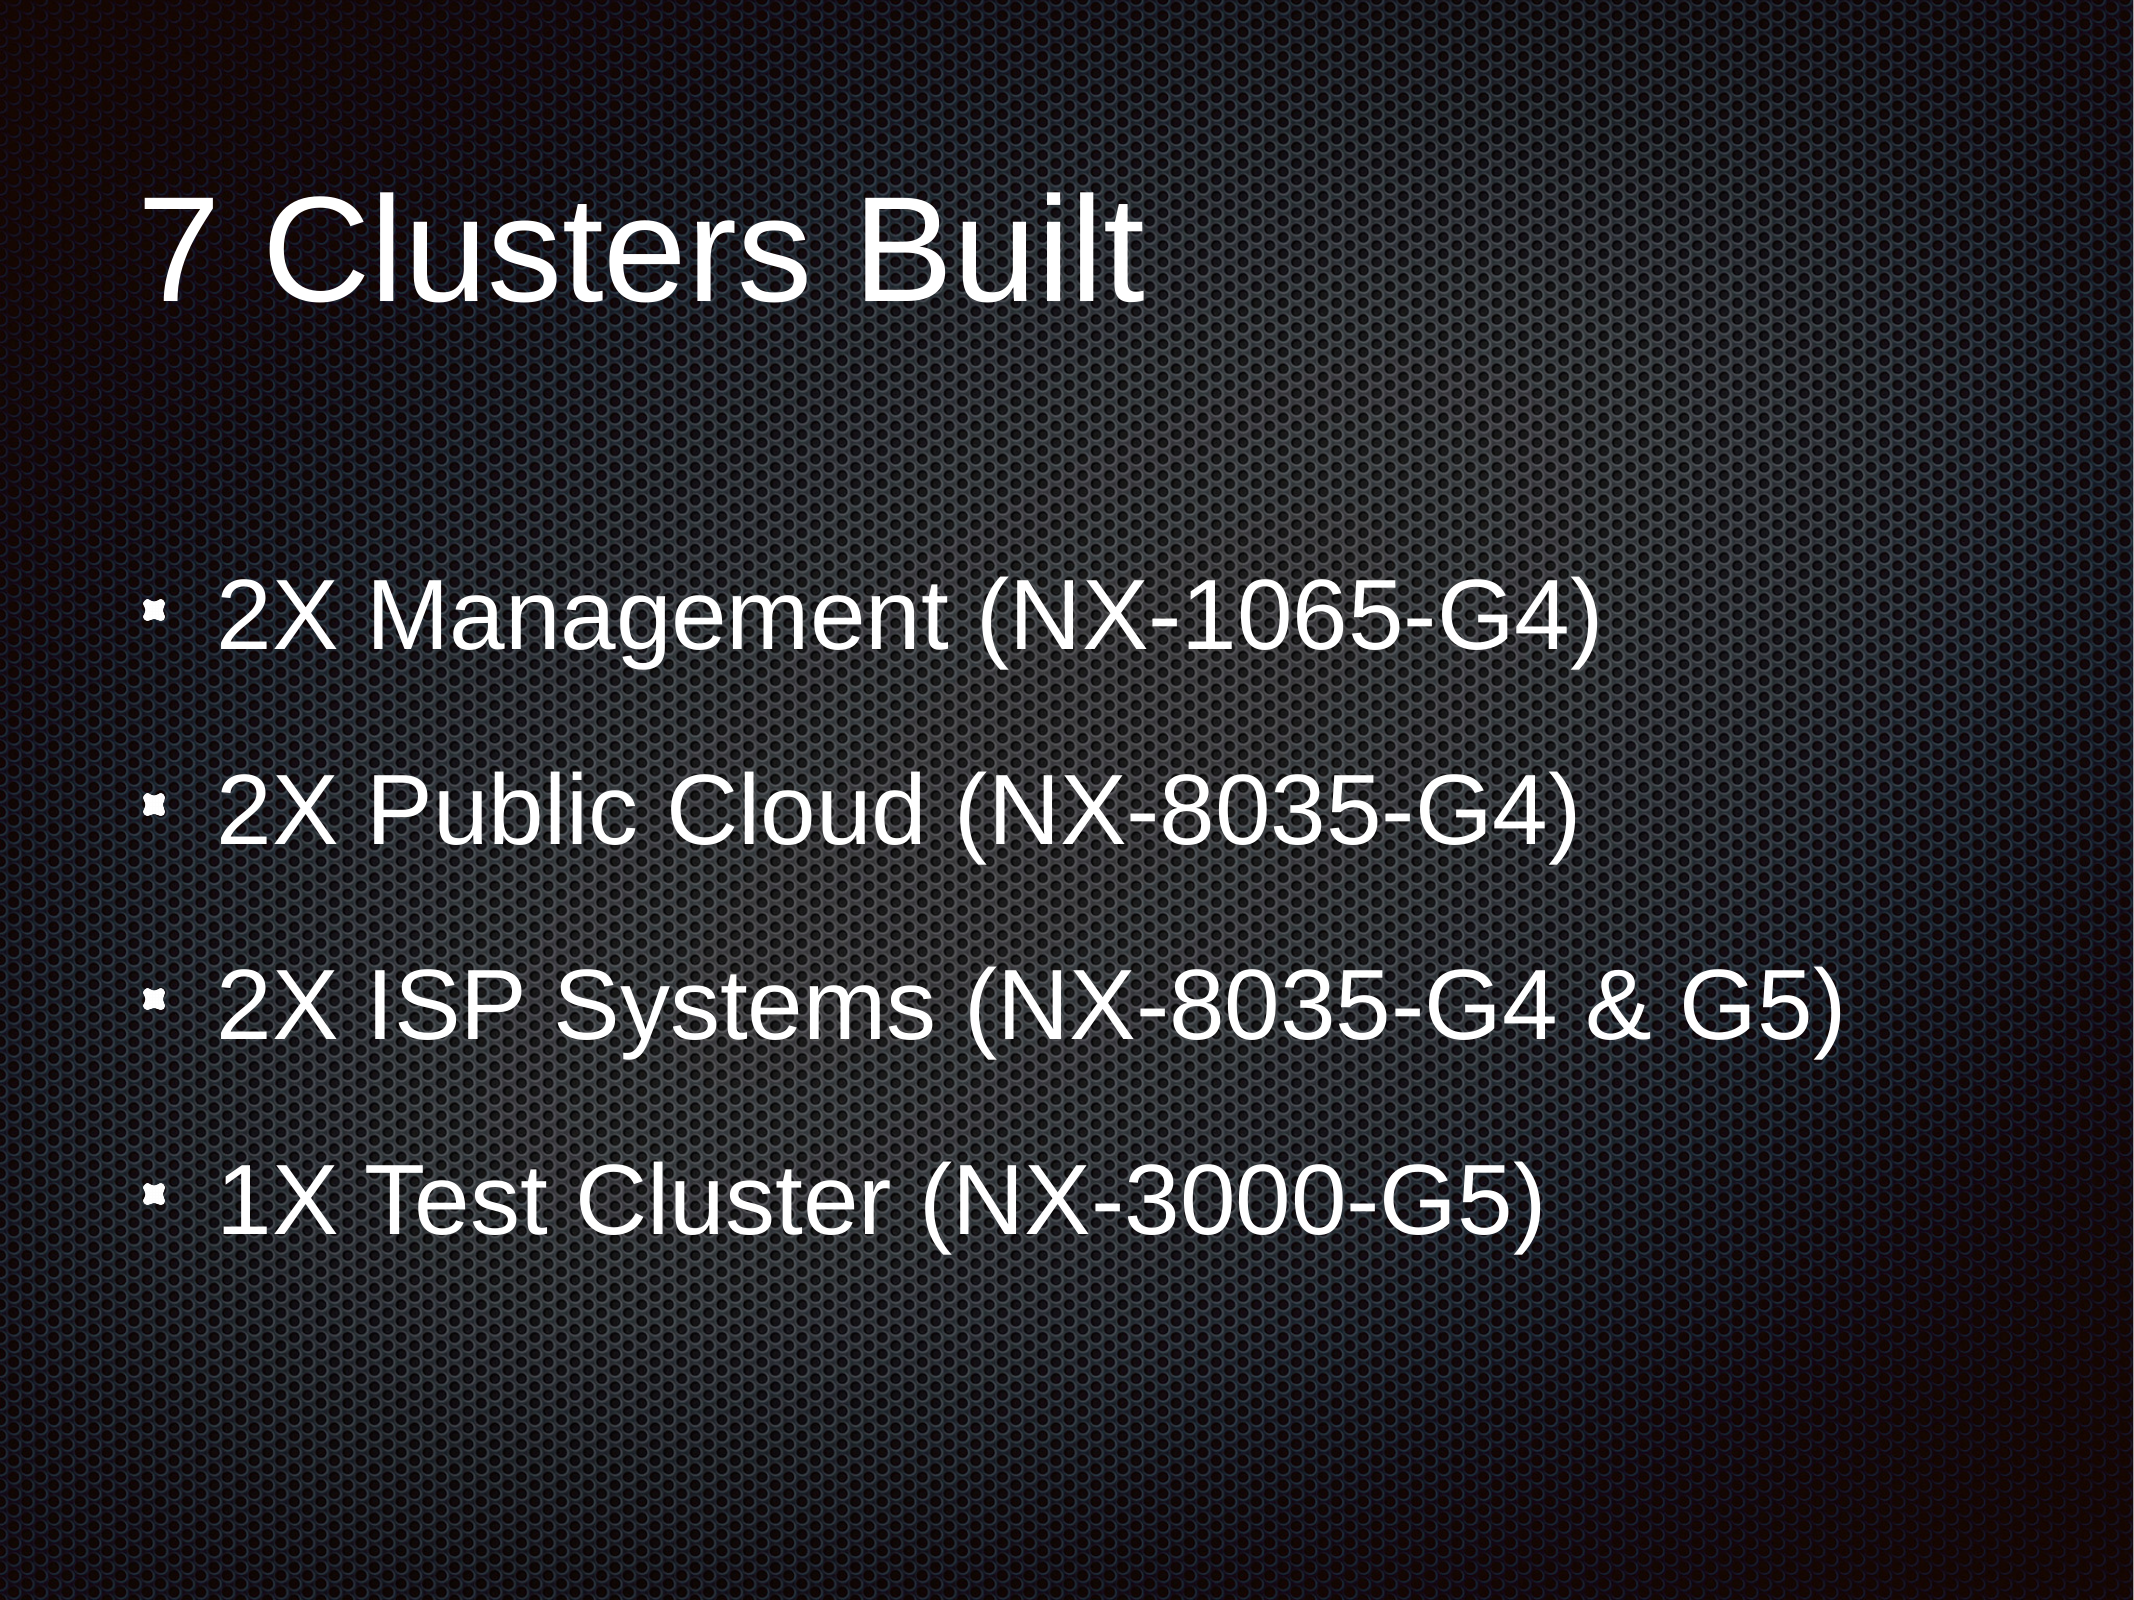

# 7 Clusters Built
2X Management (NX-1065-G4)
2X Public Cloud (NX-8035-G4)
2X ISP Systems (NX-8035-G4 & G5)
1X Test Cluster (NX-3000-G5)